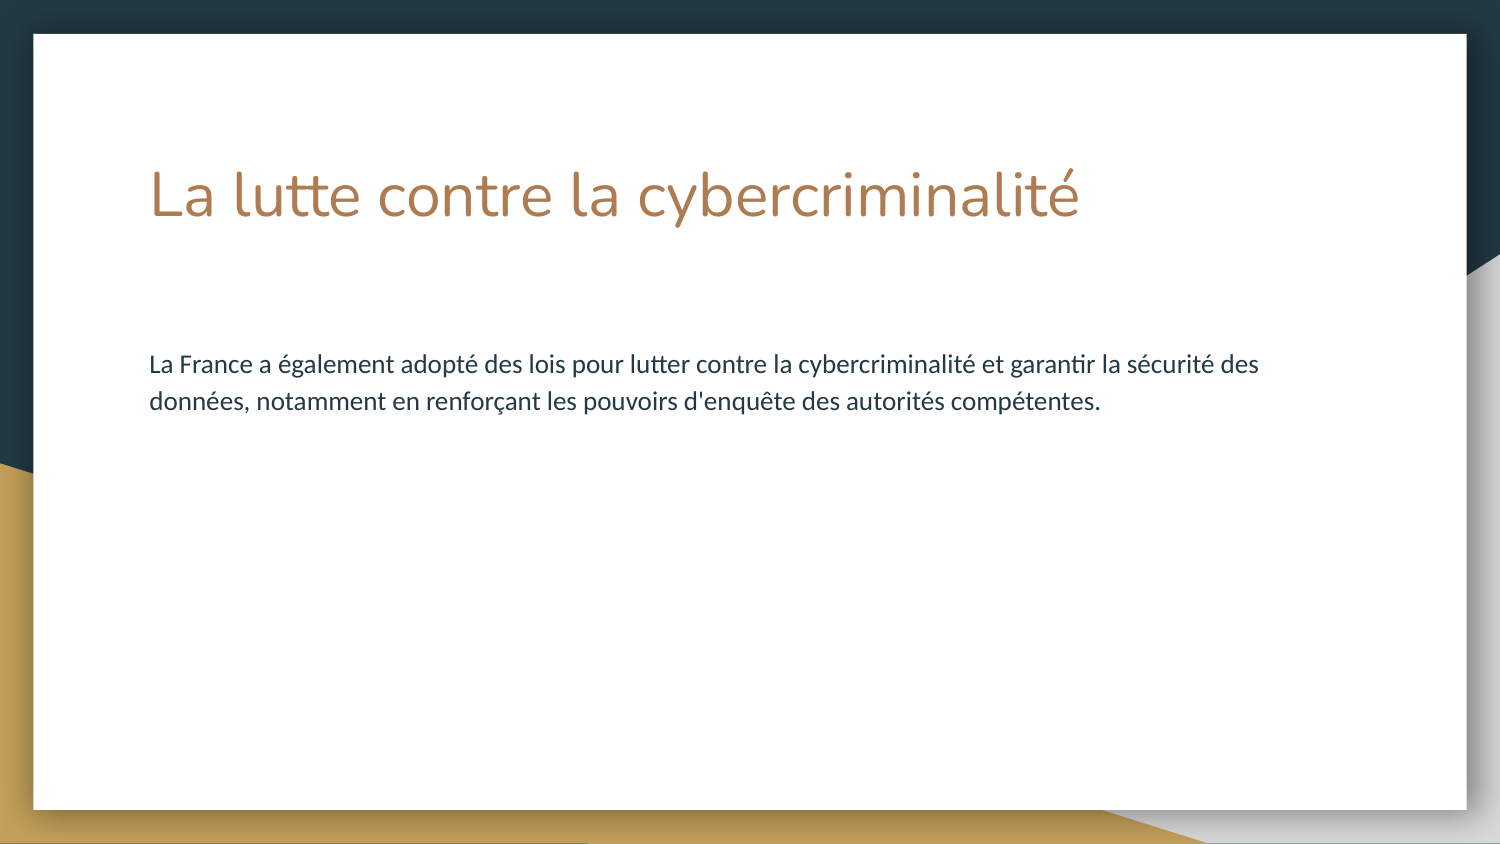

# La lutte contre la cybercriminalité
La France a également adopté des lois pour lutter contre la cybercriminalité et garantir la sécurité des données, notamment en renforçant les pouvoirs d'enquête des autorités compétentes.